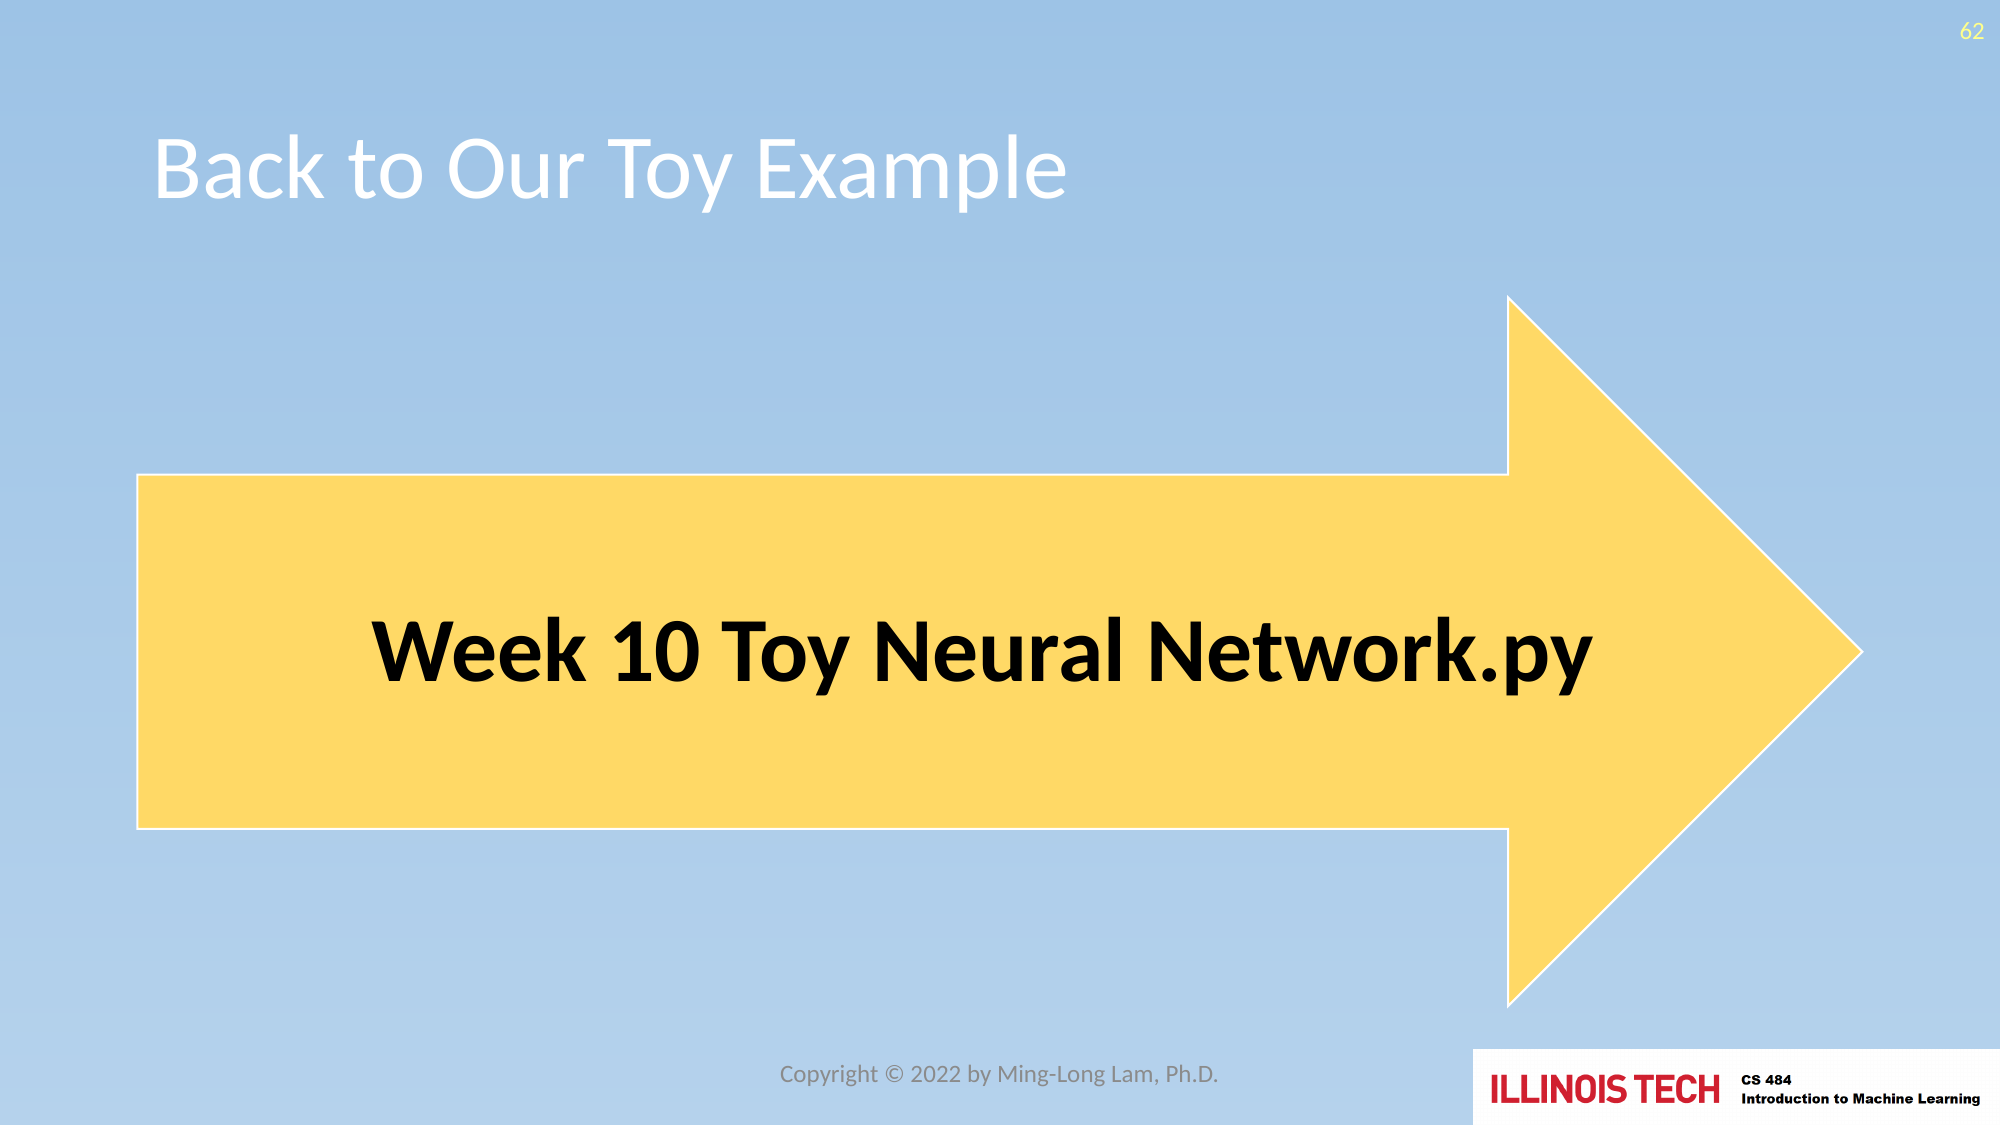

62
# Back to Our Toy Example
Week 10 Toy Neural Network.py
Copyright © 2022 by Ming-Long Lam, Ph.D.